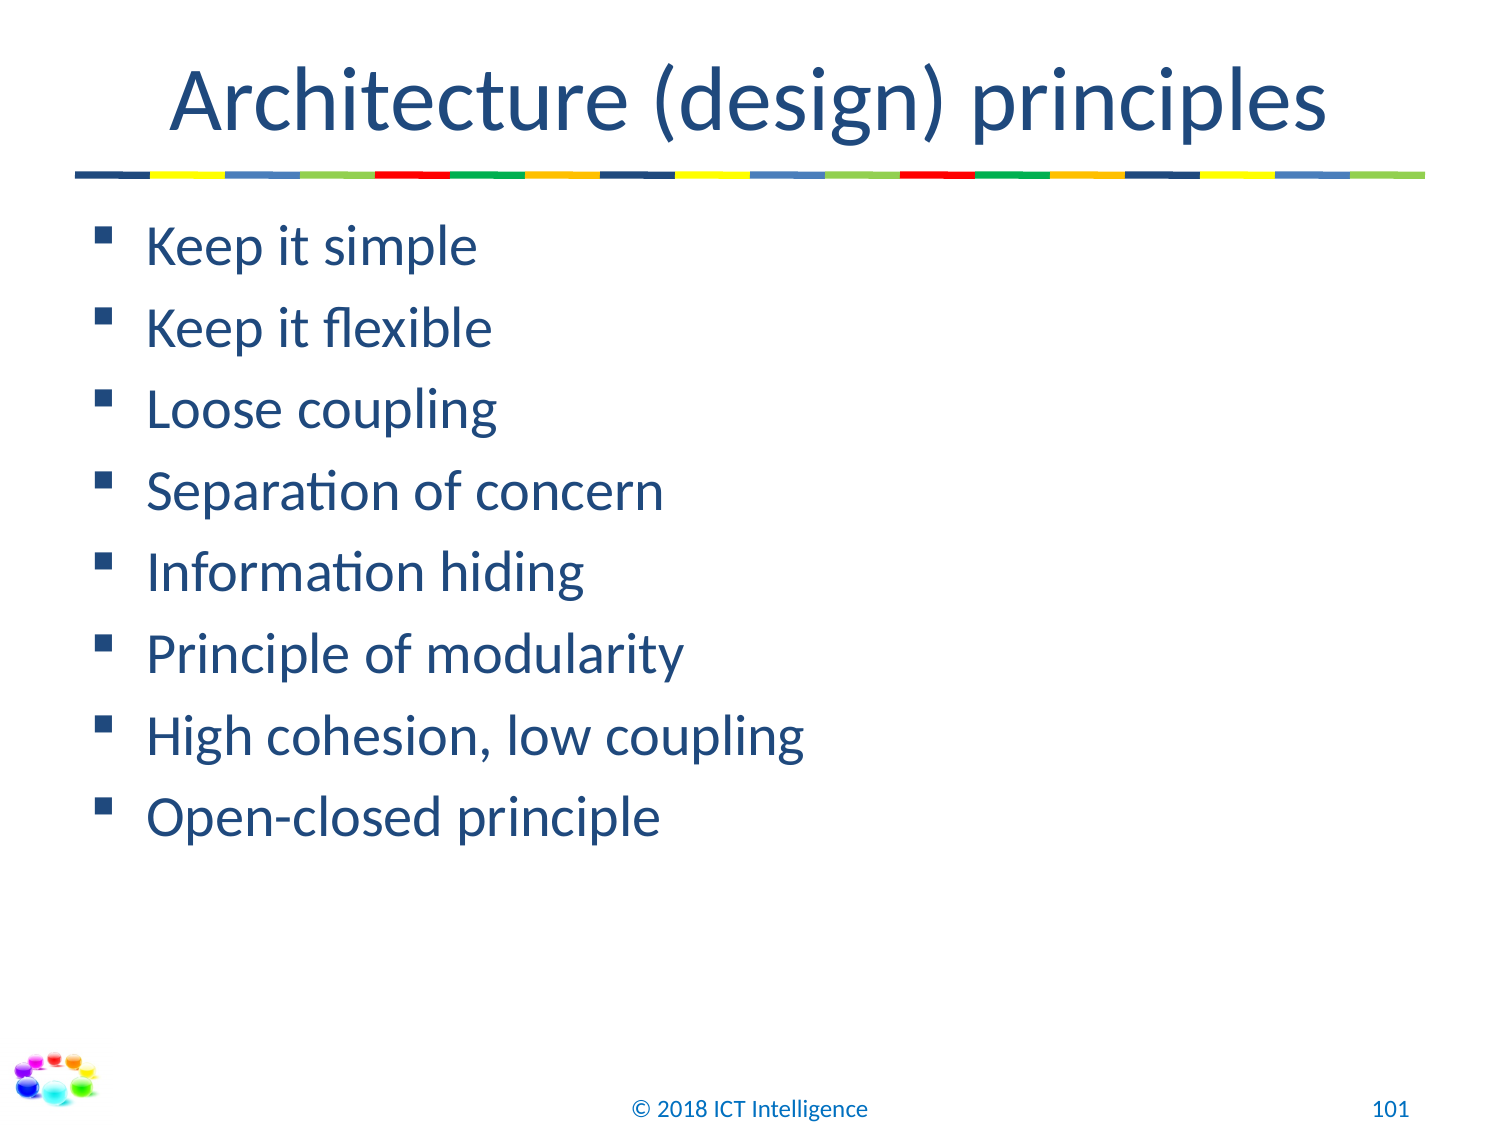

# Architecture (design) principles
Keep it simple
Keep it flexible
Loose coupling
Separation of concern
Information hiding
Principle of modularity
High cohesion, low coupling
Open-closed principle
© 2018 ICT Intelligence
101